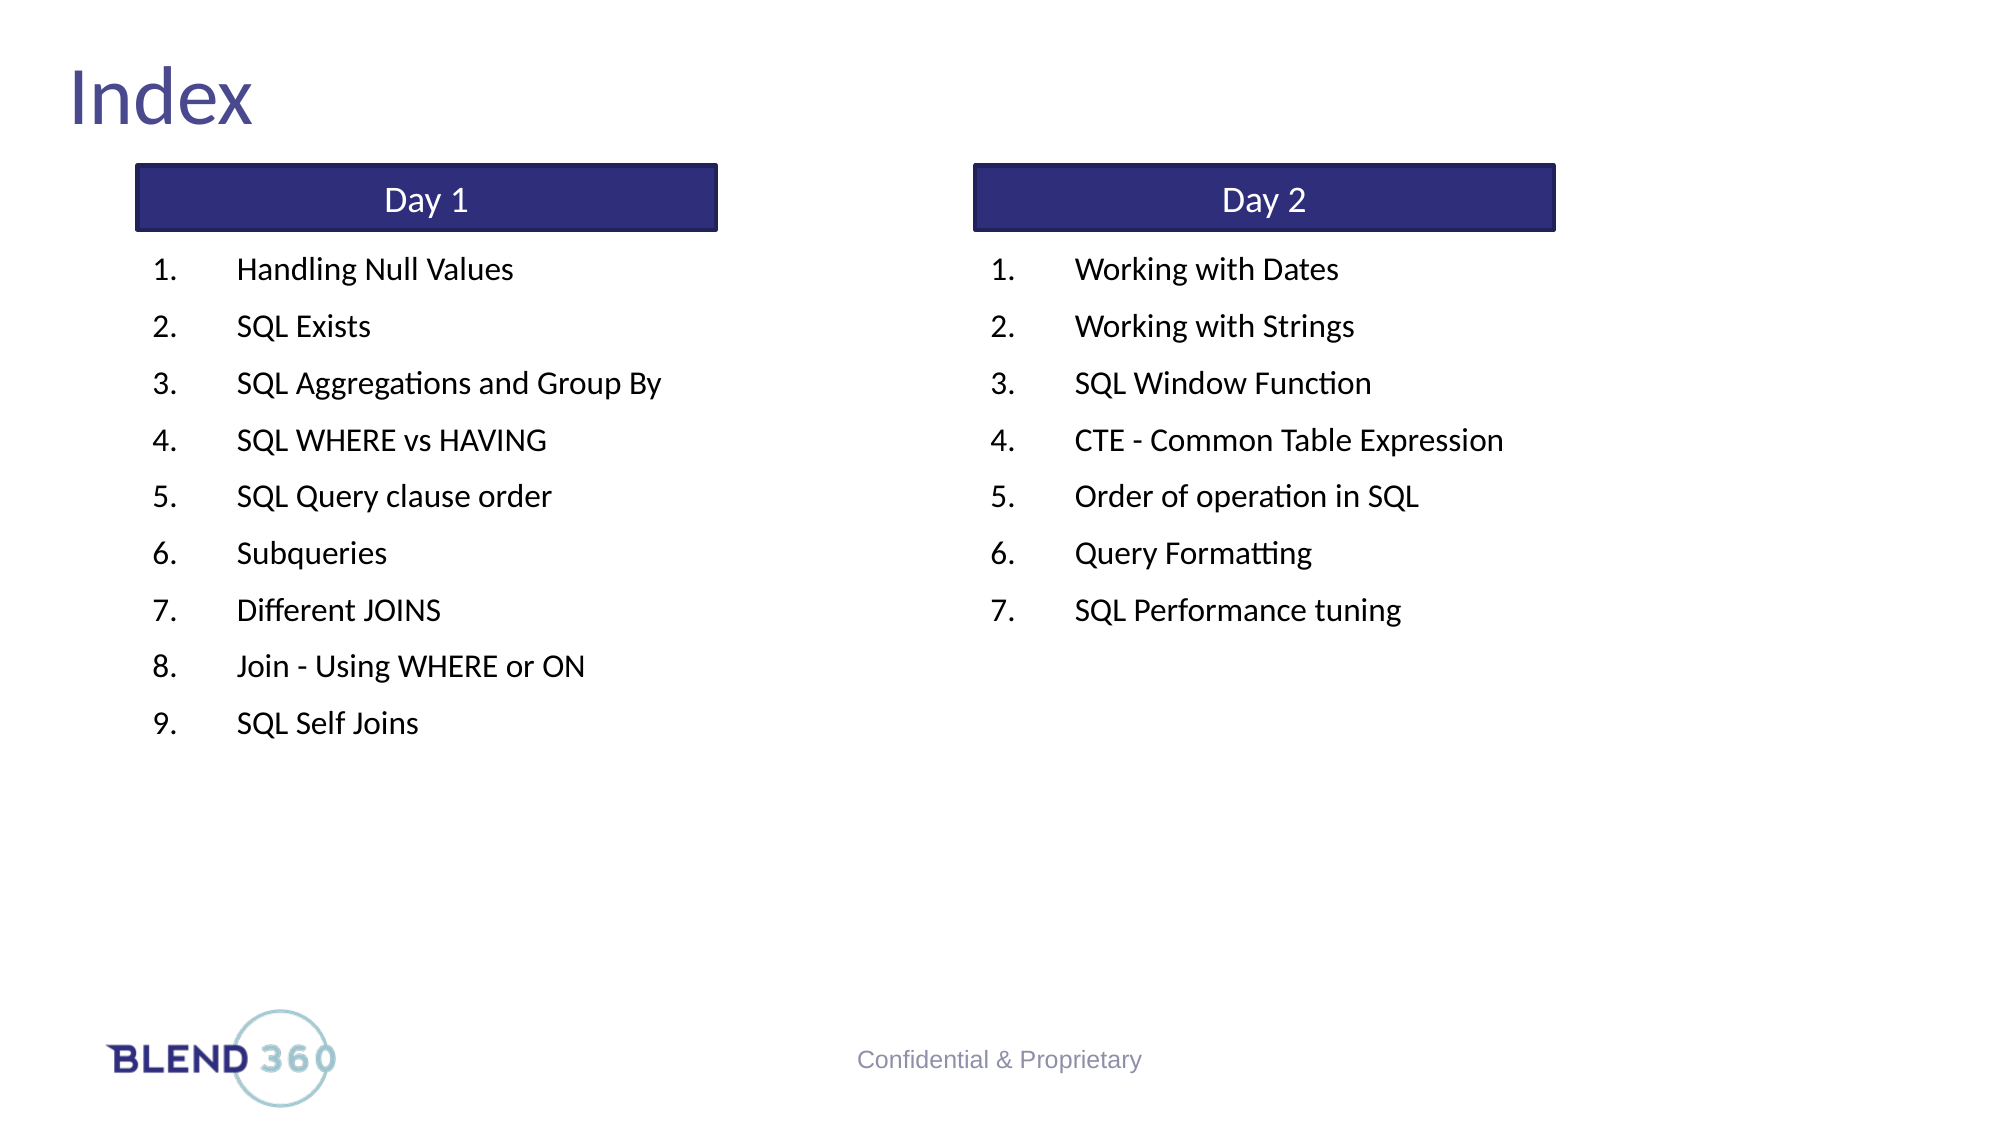

# Index
Day 1
Day 2
Handling Null Values
SQL Exists
SQL Aggregations and Group By
SQL WHERE vs HAVING
SQL Query clause order
Subqueries
Different JOINS
Join - Using WHERE or ON
SQL Self Joins
Working with Dates
Working with Strings
SQL Window Function
CTE - Common Table Expression
Order of operation in SQL
Query Formatting
SQL Performance tuning